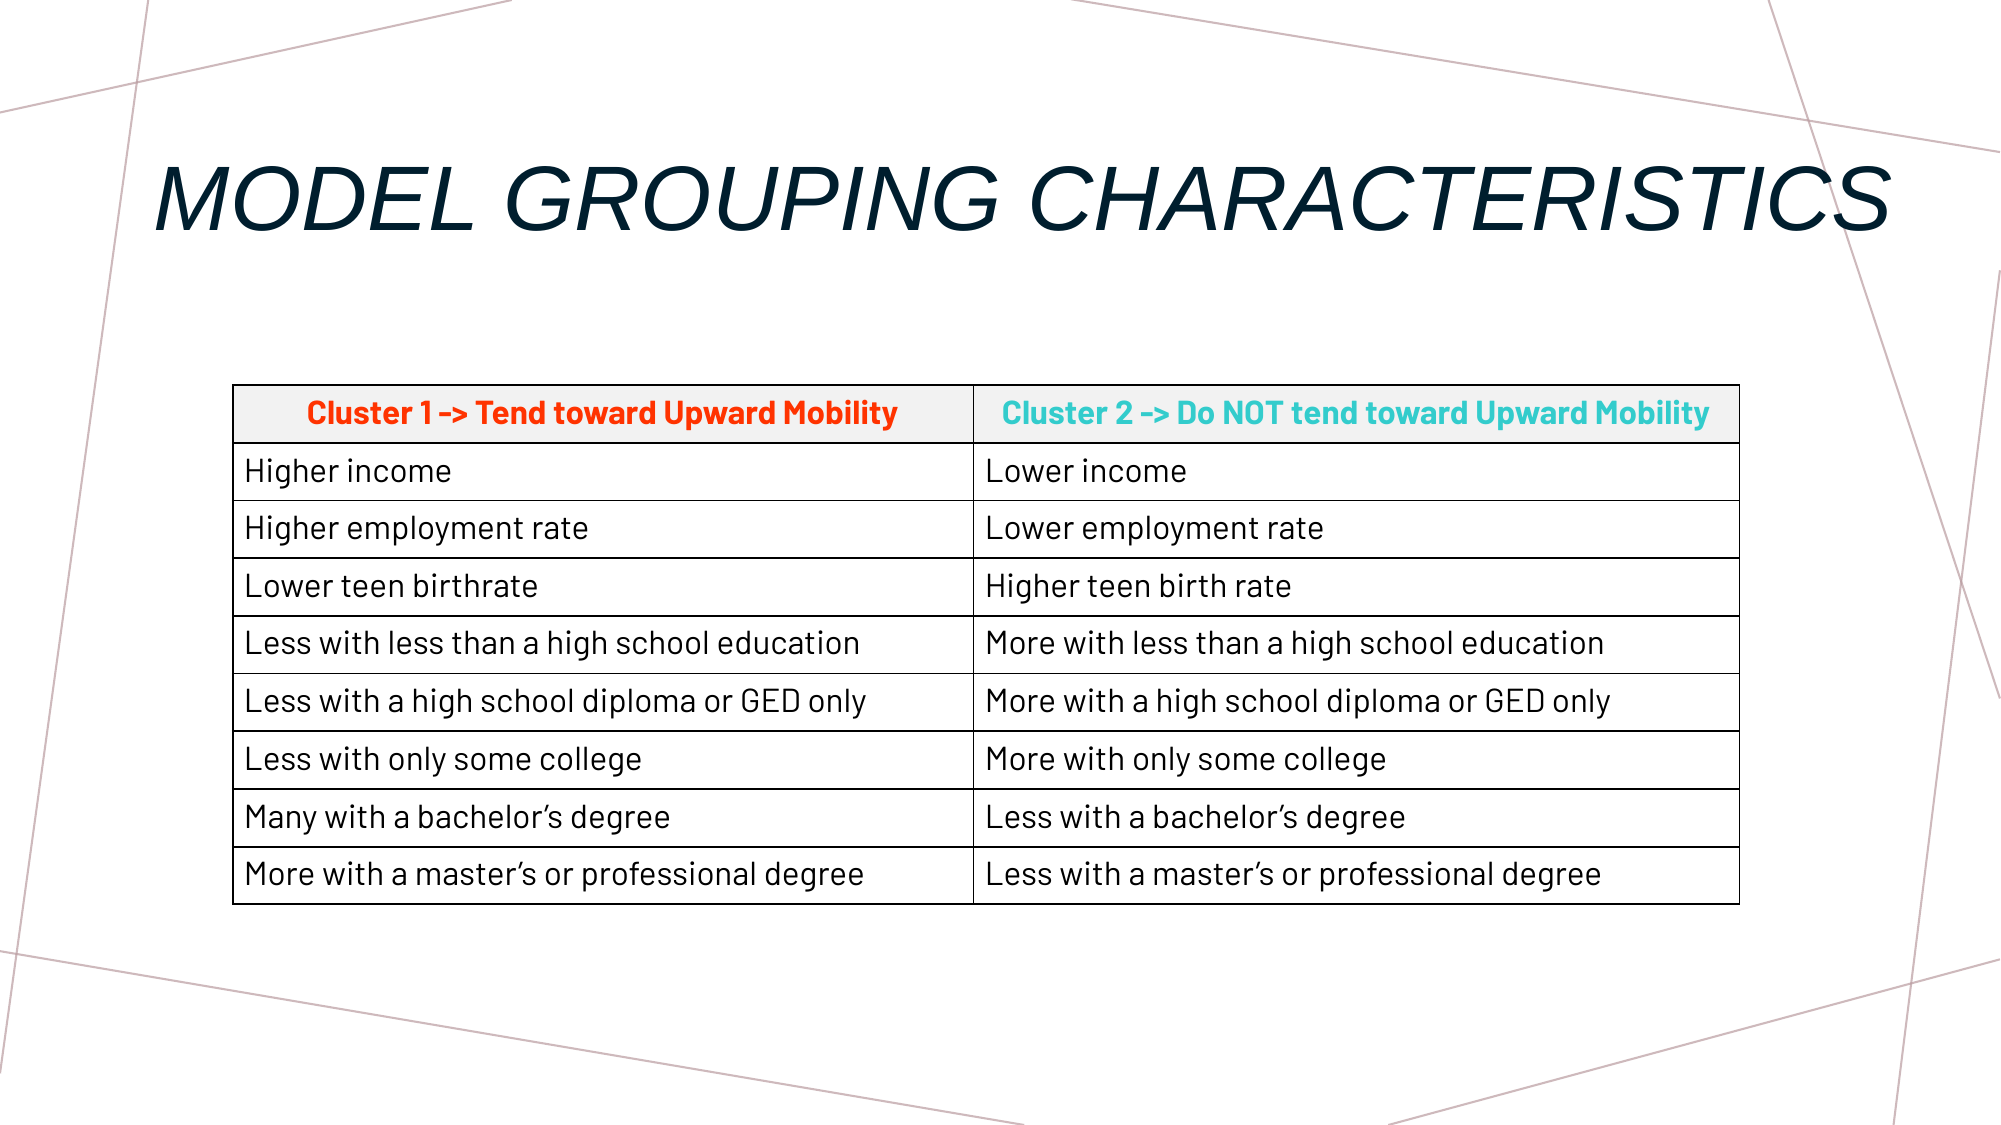

# Model grouping characteristics
| Cluster 1 -> Tend toward Upward Mobility | Cluster 2 -> Do NOT tend toward Upward Mobility |
| --- | --- |
| Higher income | Lower income |
| Higher employment rate | Lower employment rate |
| Lower teen birthrate | Higher teen birth rate |
| Less with less than a high school education | More with less than a high school education |
| Less with a high school diploma or GED only | More with a high school diploma or GED only |
| Less with only some college | More with only some college |
| Many with a bachelor’s degree | Less with a bachelor’s degree |
| More with a master’s or professional degree | Less with a master’s or professional degree |